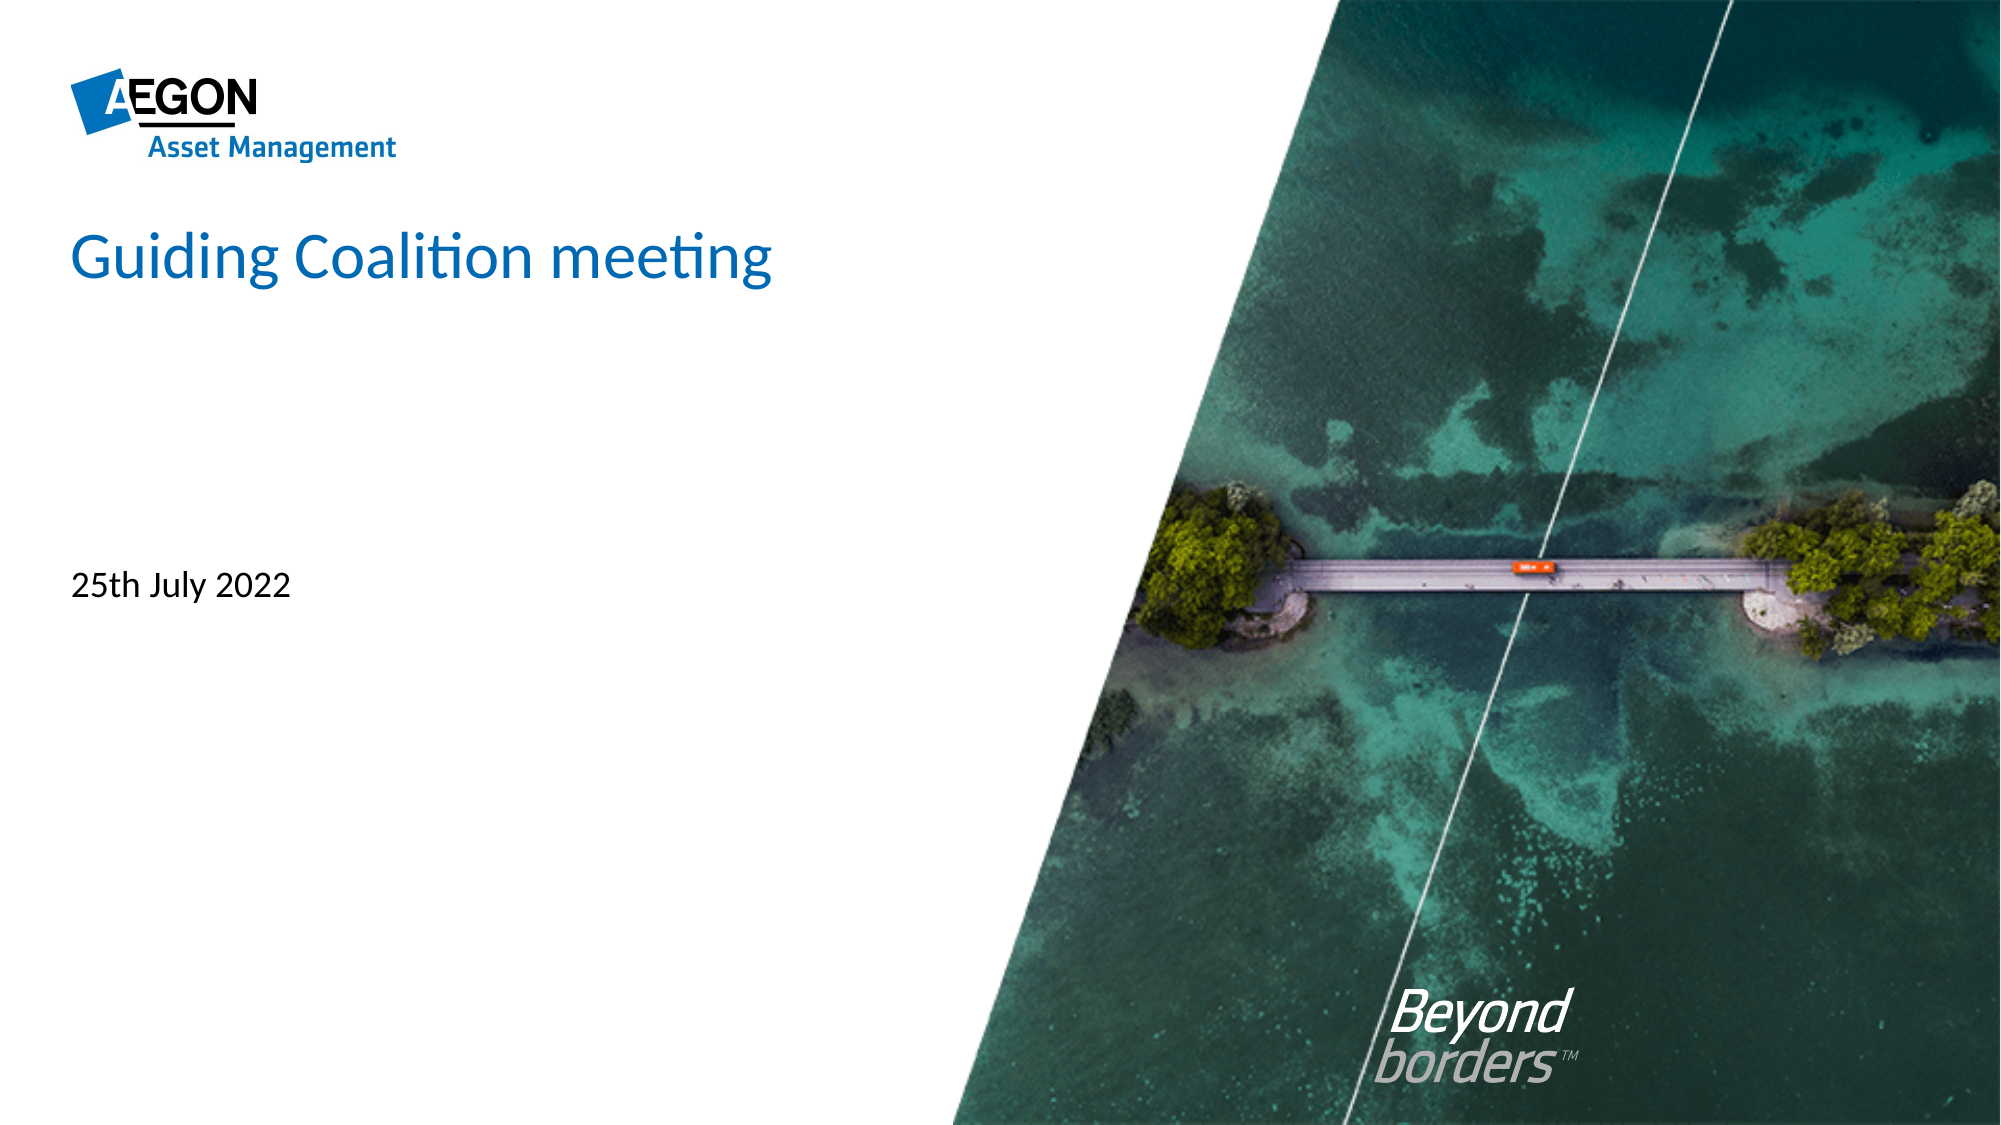

# Guiding Coalition meeting
25th July 2022